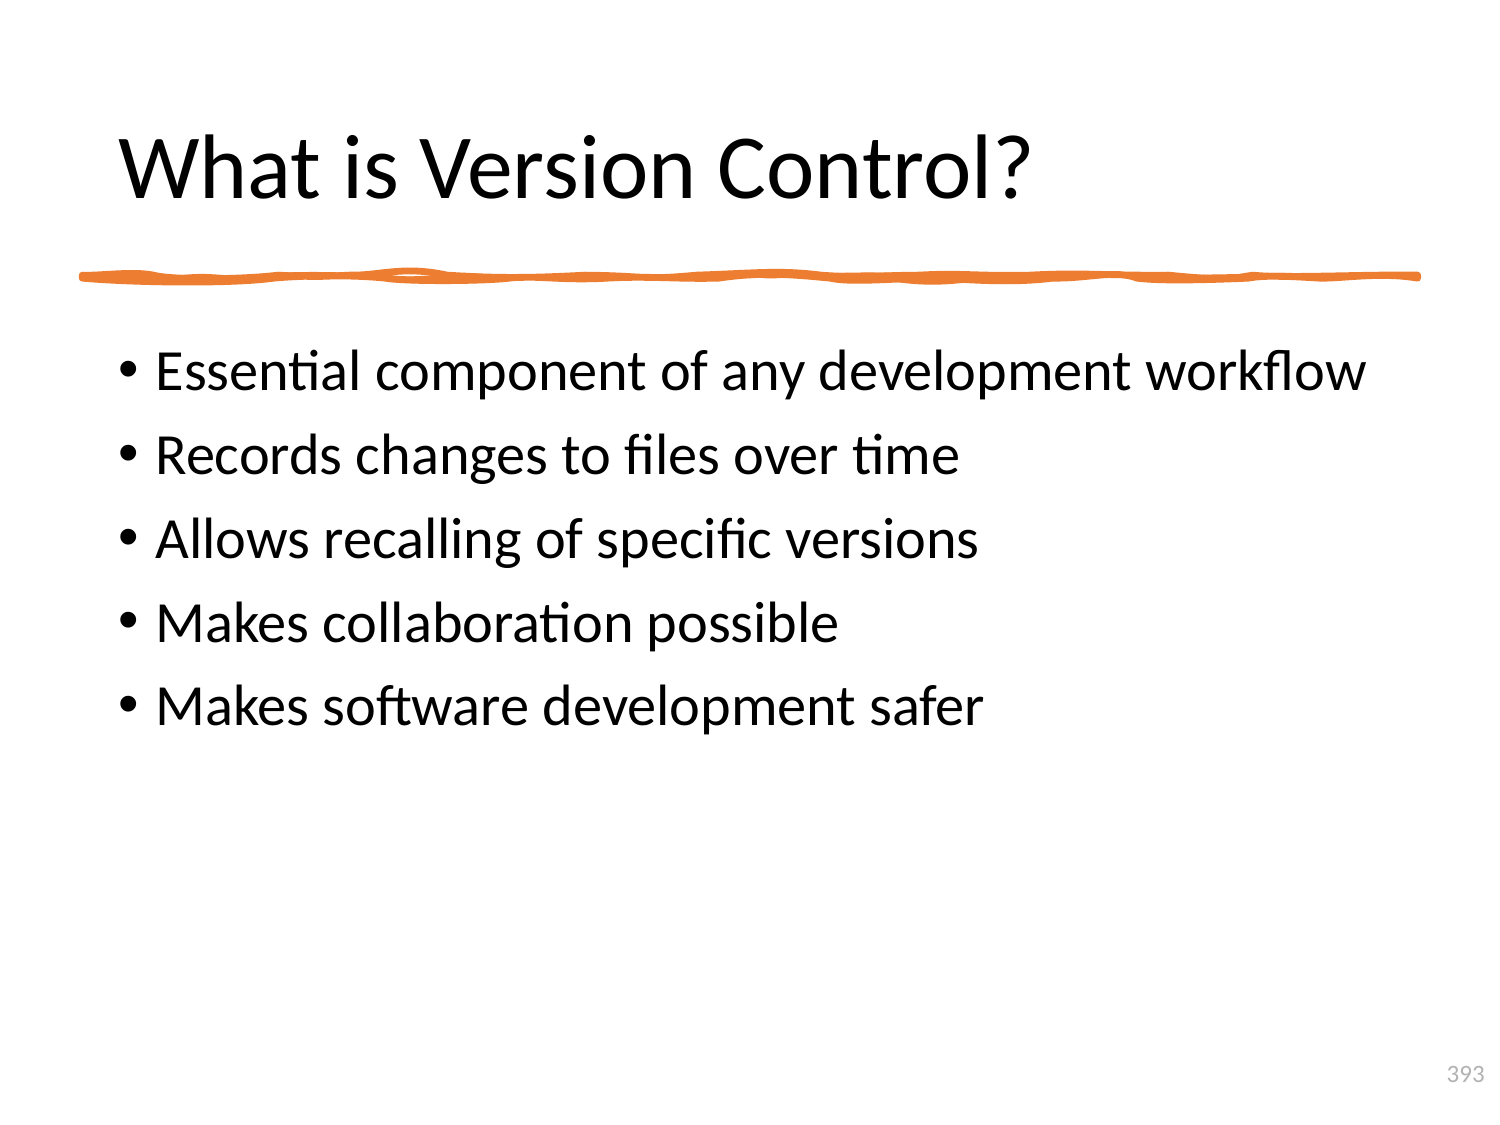

# What is Version Control?
Essential component of any development workflow
Records changes to files over time
Allows recalling of specific versions
Makes collaboration possible
Makes software development safer
393